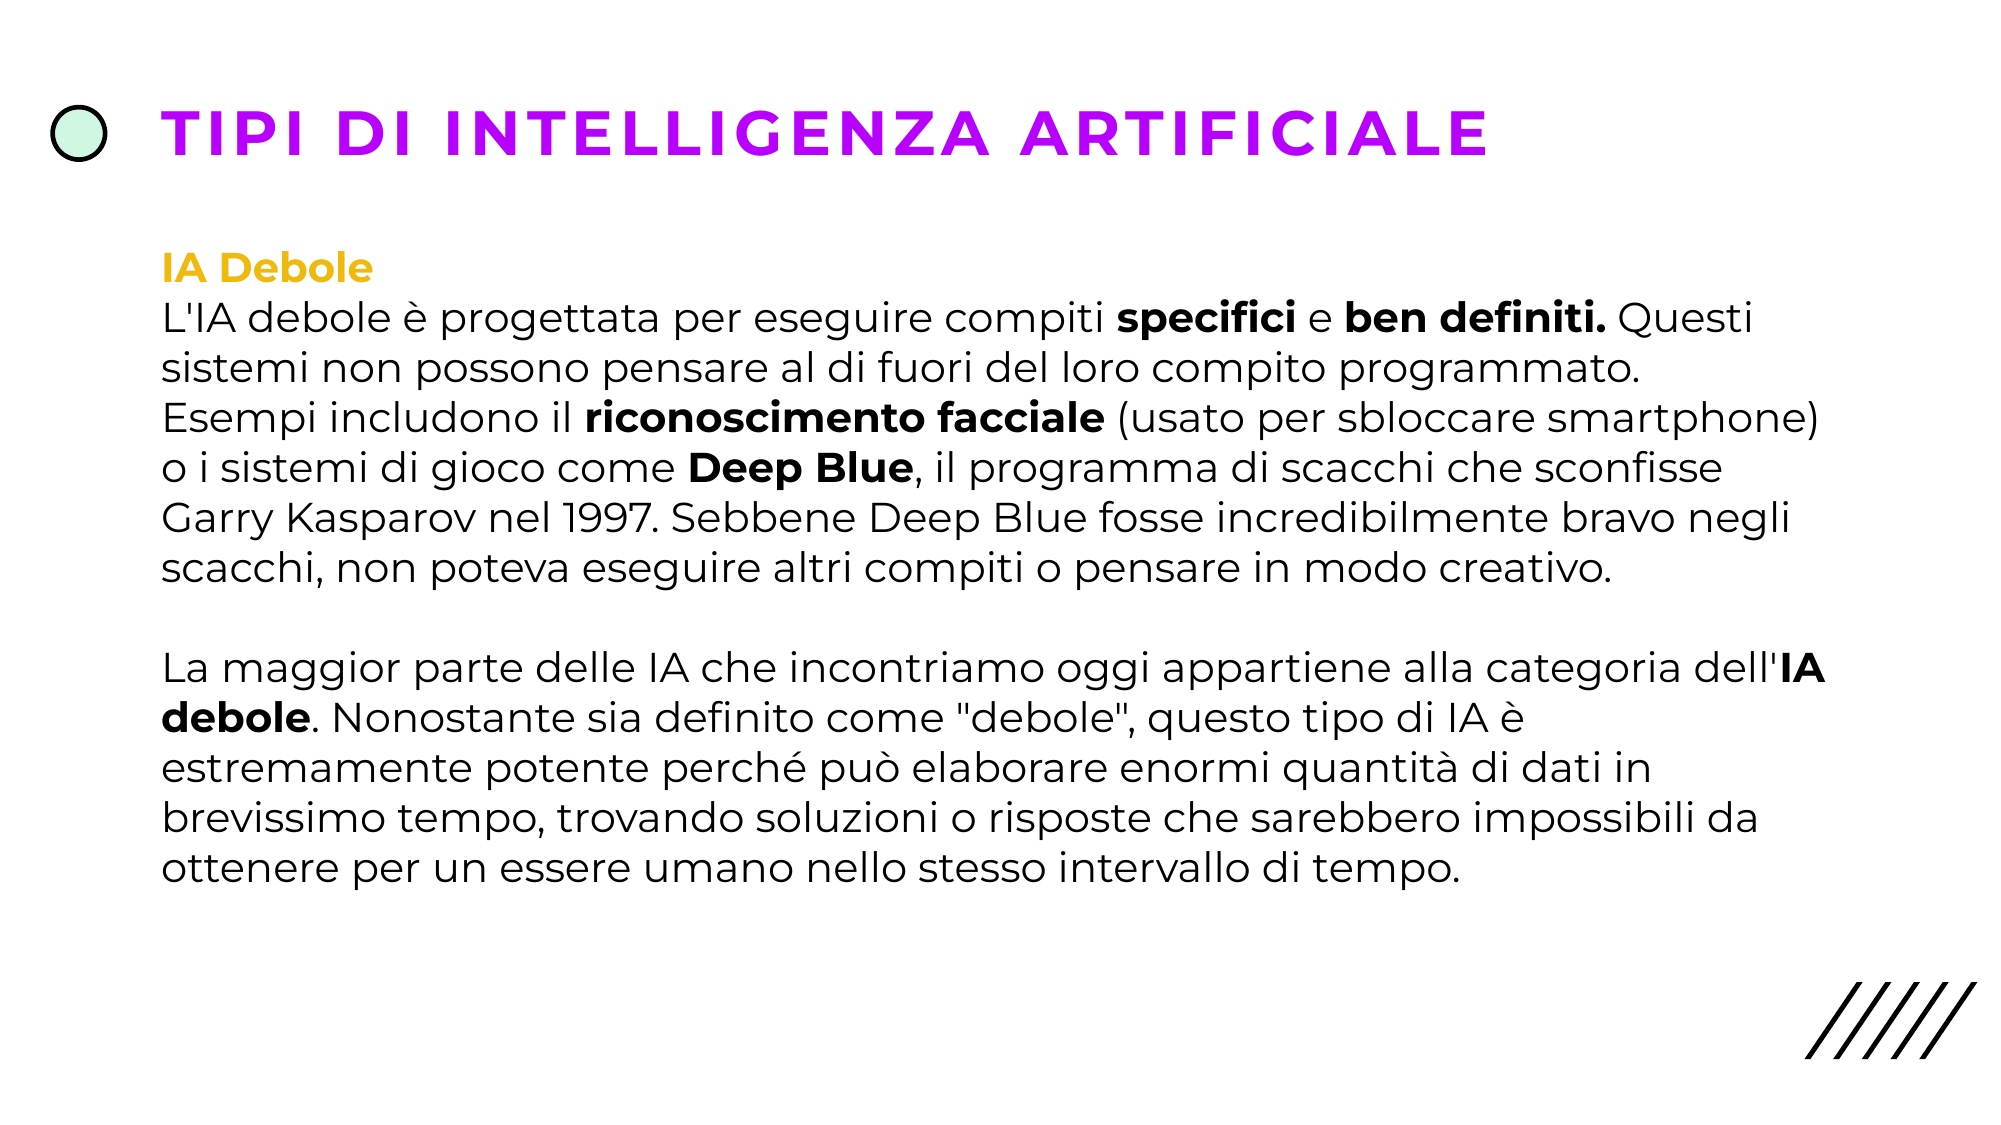

Tipi di Intelligenza Artificiale
IA Debole
L'IA debole è progettata per eseguire compiti specifici e ben definiti. Questi sistemi non possono pensare al di fuori del loro compito programmato.
Esempi includono il riconoscimento facciale (usato per sbloccare smartphone) o i sistemi di gioco come Deep Blue, il programma di scacchi che sconfisse Garry Kasparov nel 1997. Sebbene Deep Blue fosse incredibilmente bravo negli scacchi, non poteva eseguire altri compiti o pensare in modo creativo.

La maggior parte delle IA che incontriamo oggi appartiene alla categoria dell'IA debole. Nonostante sia definito come "debole", questo tipo di IA è estremamente potente perché può elaborare enormi quantità di dati in brevissimo tempo, trovando soluzioni o risposte che sarebbero impossibili da ottenere per un essere umano nello stesso intervallo di tempo.